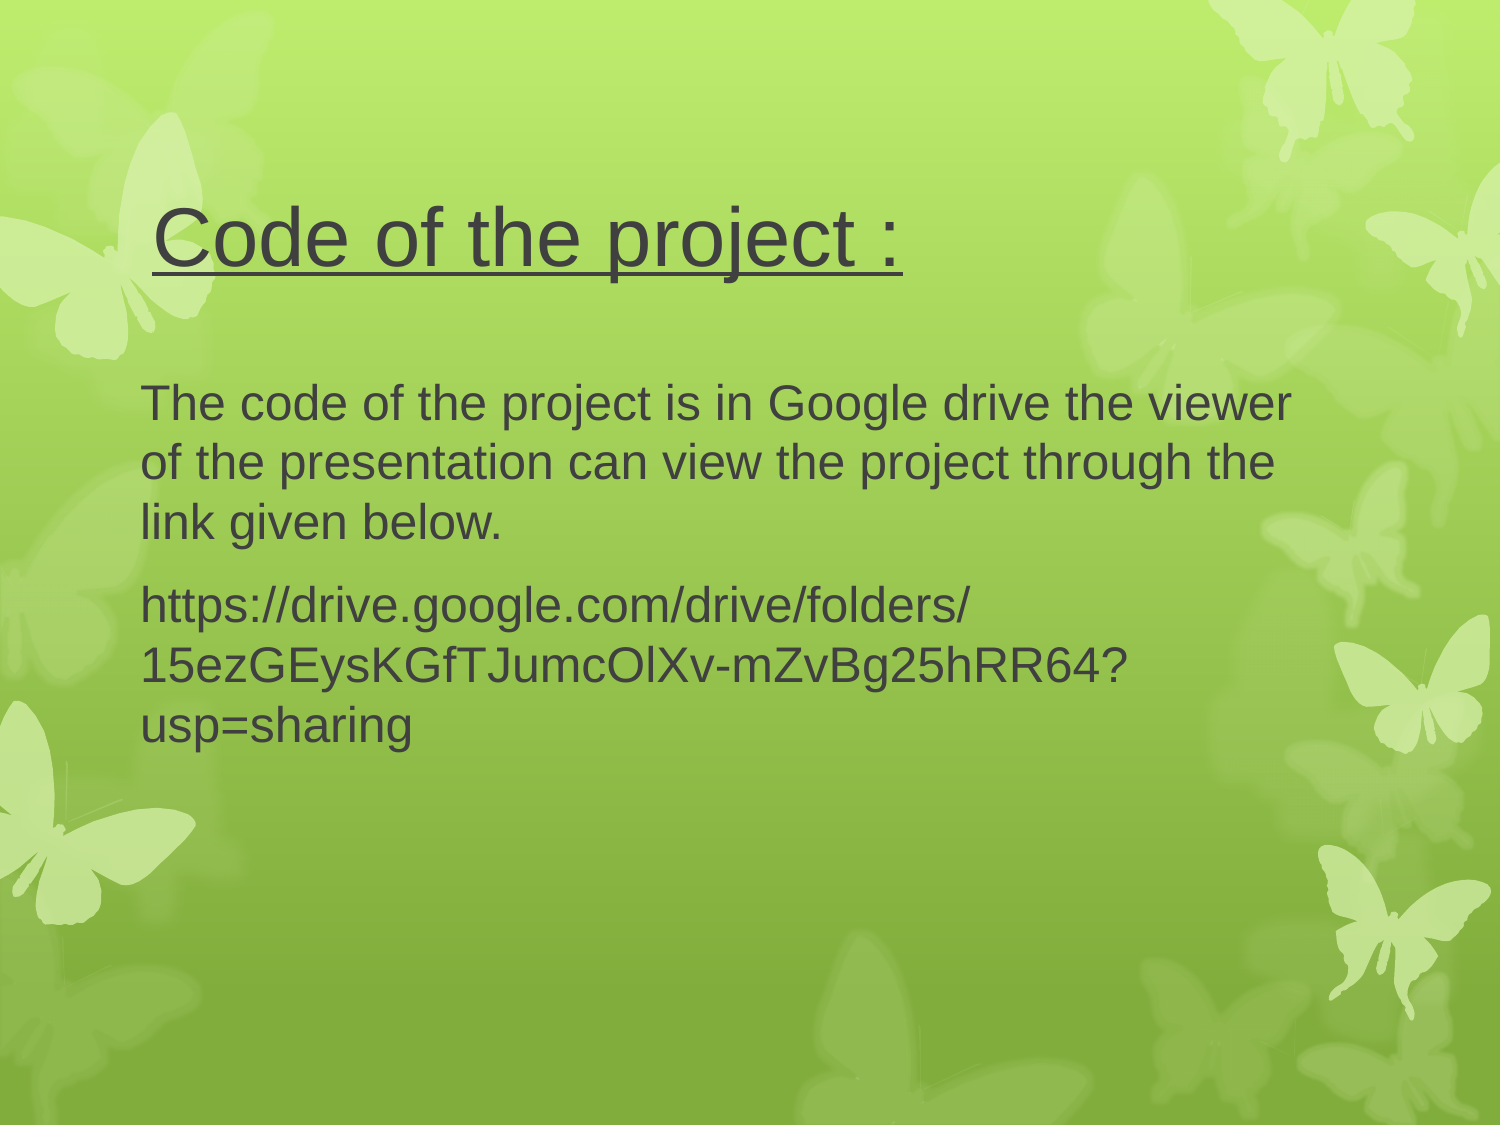

# Code of the project :
The code of the project is in Google drive the viewer of the presentation can view the project through the link given below.
https://drive.google.com/drive/folders/15ezGEysKGfTJumcOlXv-mZvBg25hRR64?usp=sharing